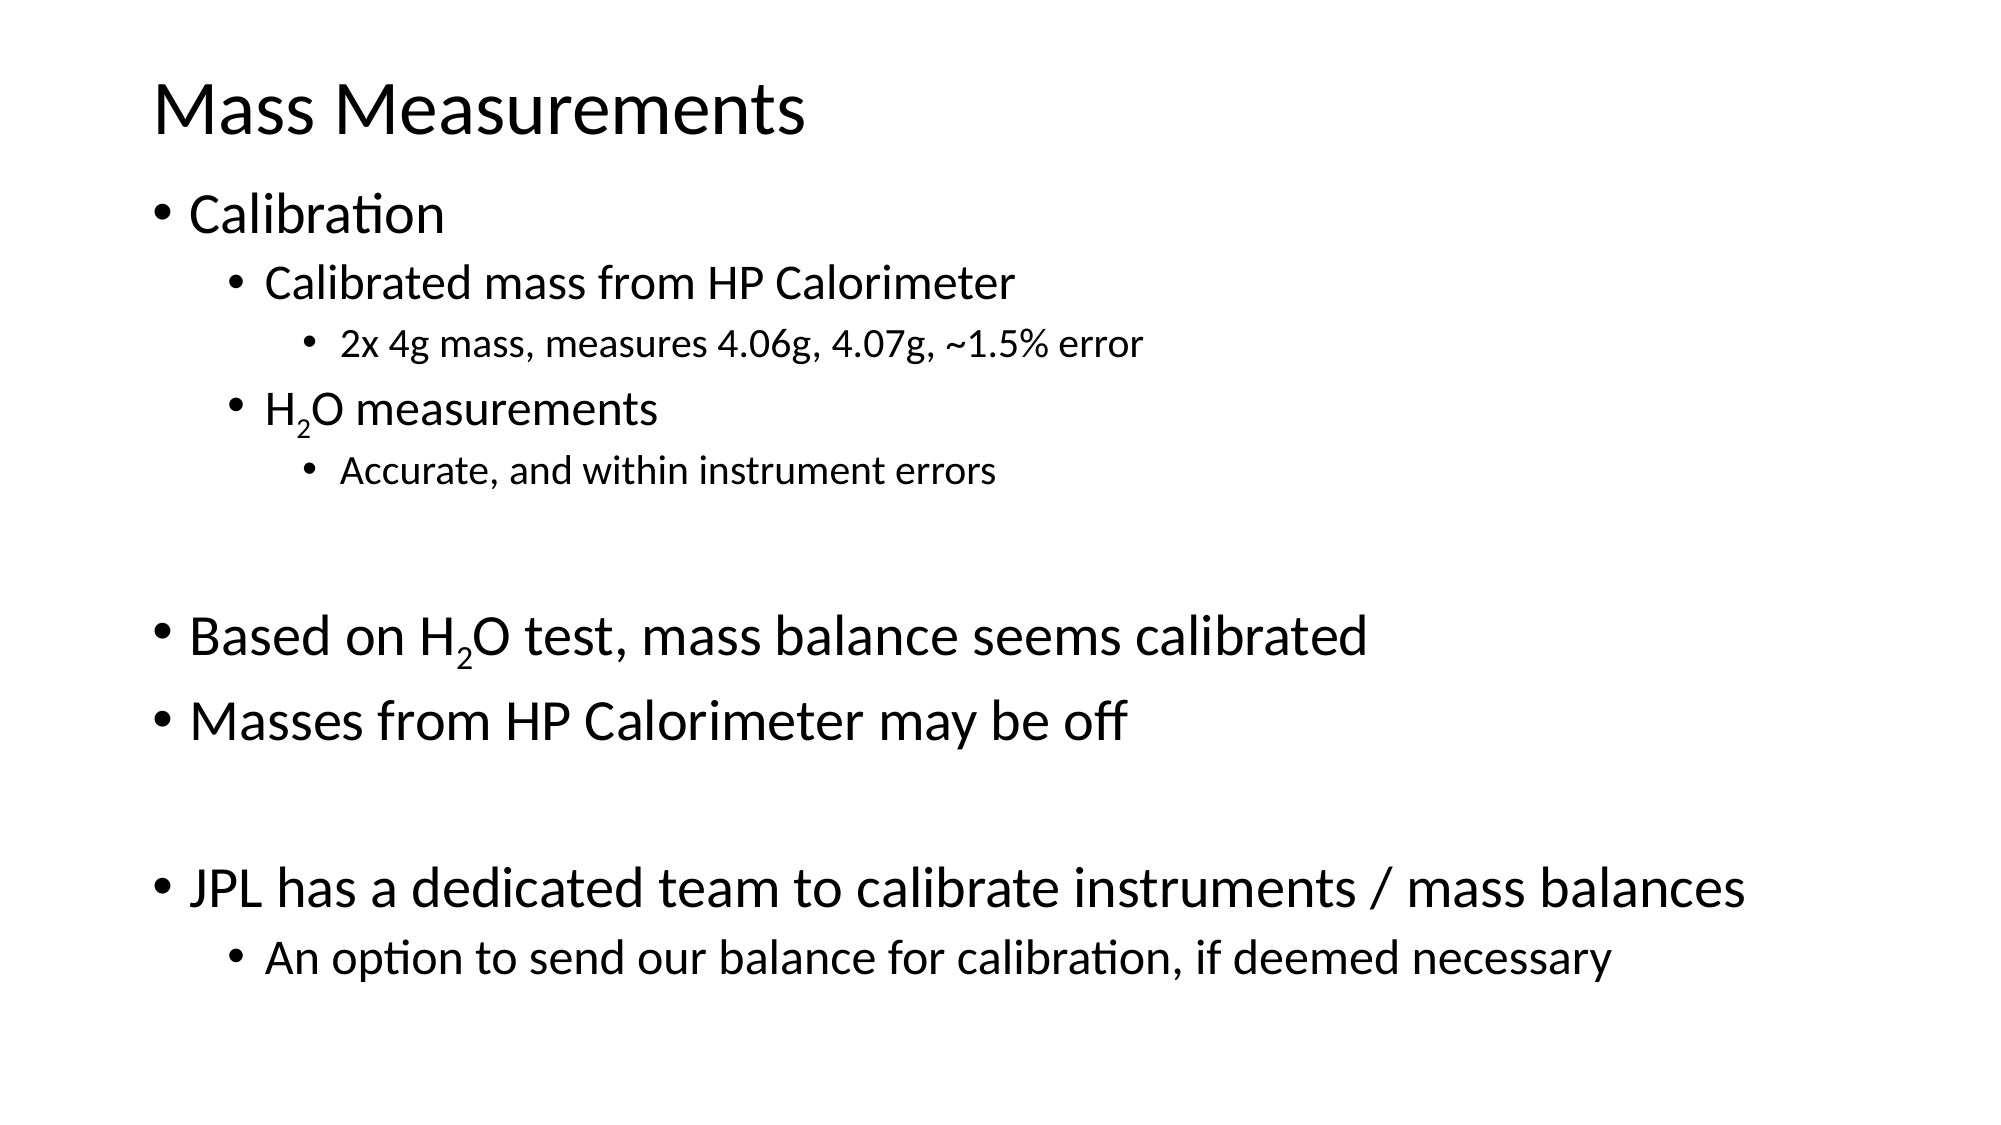

Mass Measurements
Calibration
Calibrated mass from HP Calorimeter
2x 4g mass, measures 4.06g, 4.07g, ~1.5% error
H2O measurements
Accurate, and within instrument errors

Based on H2O test, mass balance seems calibrated
Masses from HP Calorimeter may be off

JPL has a dedicated team to calibrate instruments / mass balances
An option to send our balance for calibration, if deemed necessary